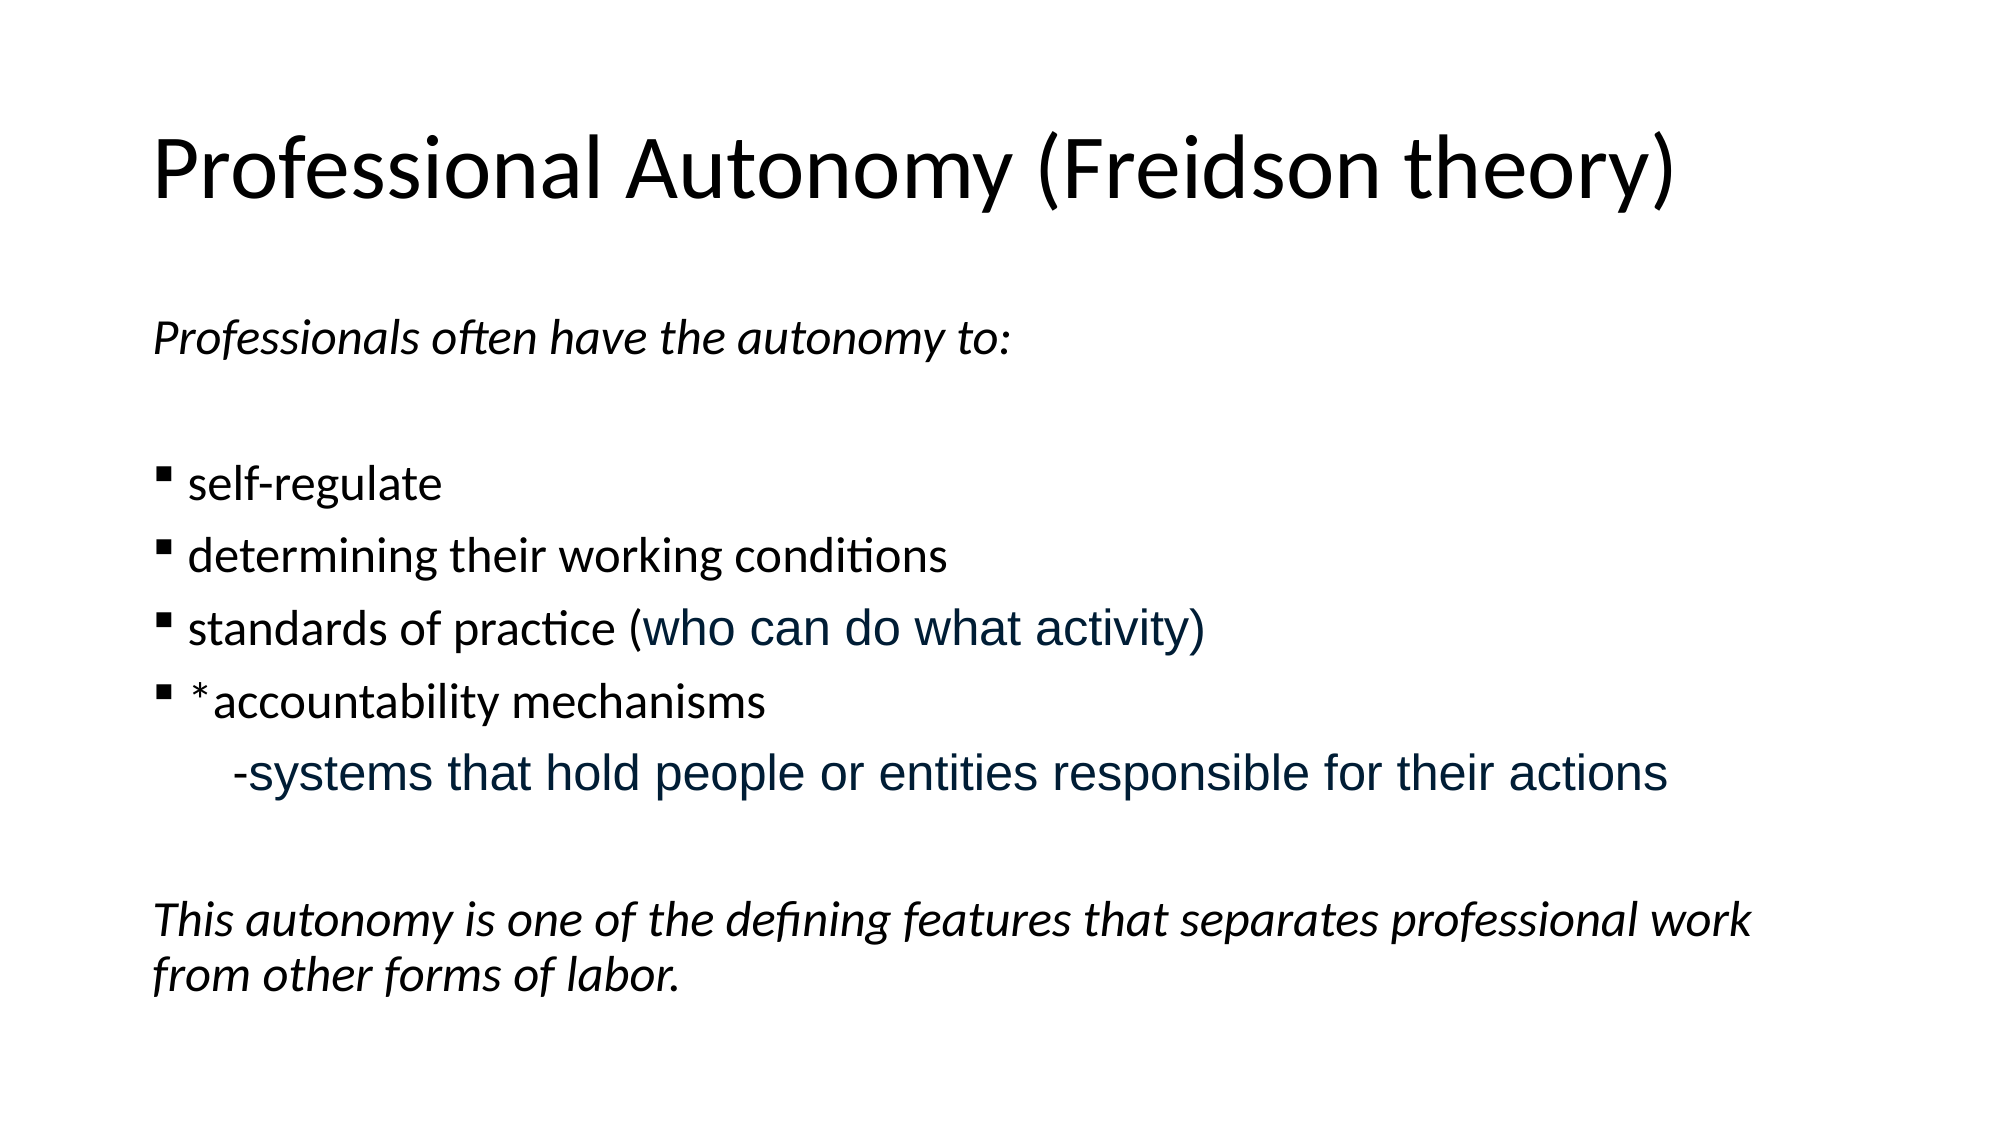

# Professional Autonomy (Freidson theory)
Professionals often have the autonomy to:

self-regulate
determining their working conditions
standards of practice (who can do what activity)
*accountability mechanisms
       -systems that hold people or entities responsible for their actions

This autonomy is one of the defining features that separates professional work from other forms of labor.